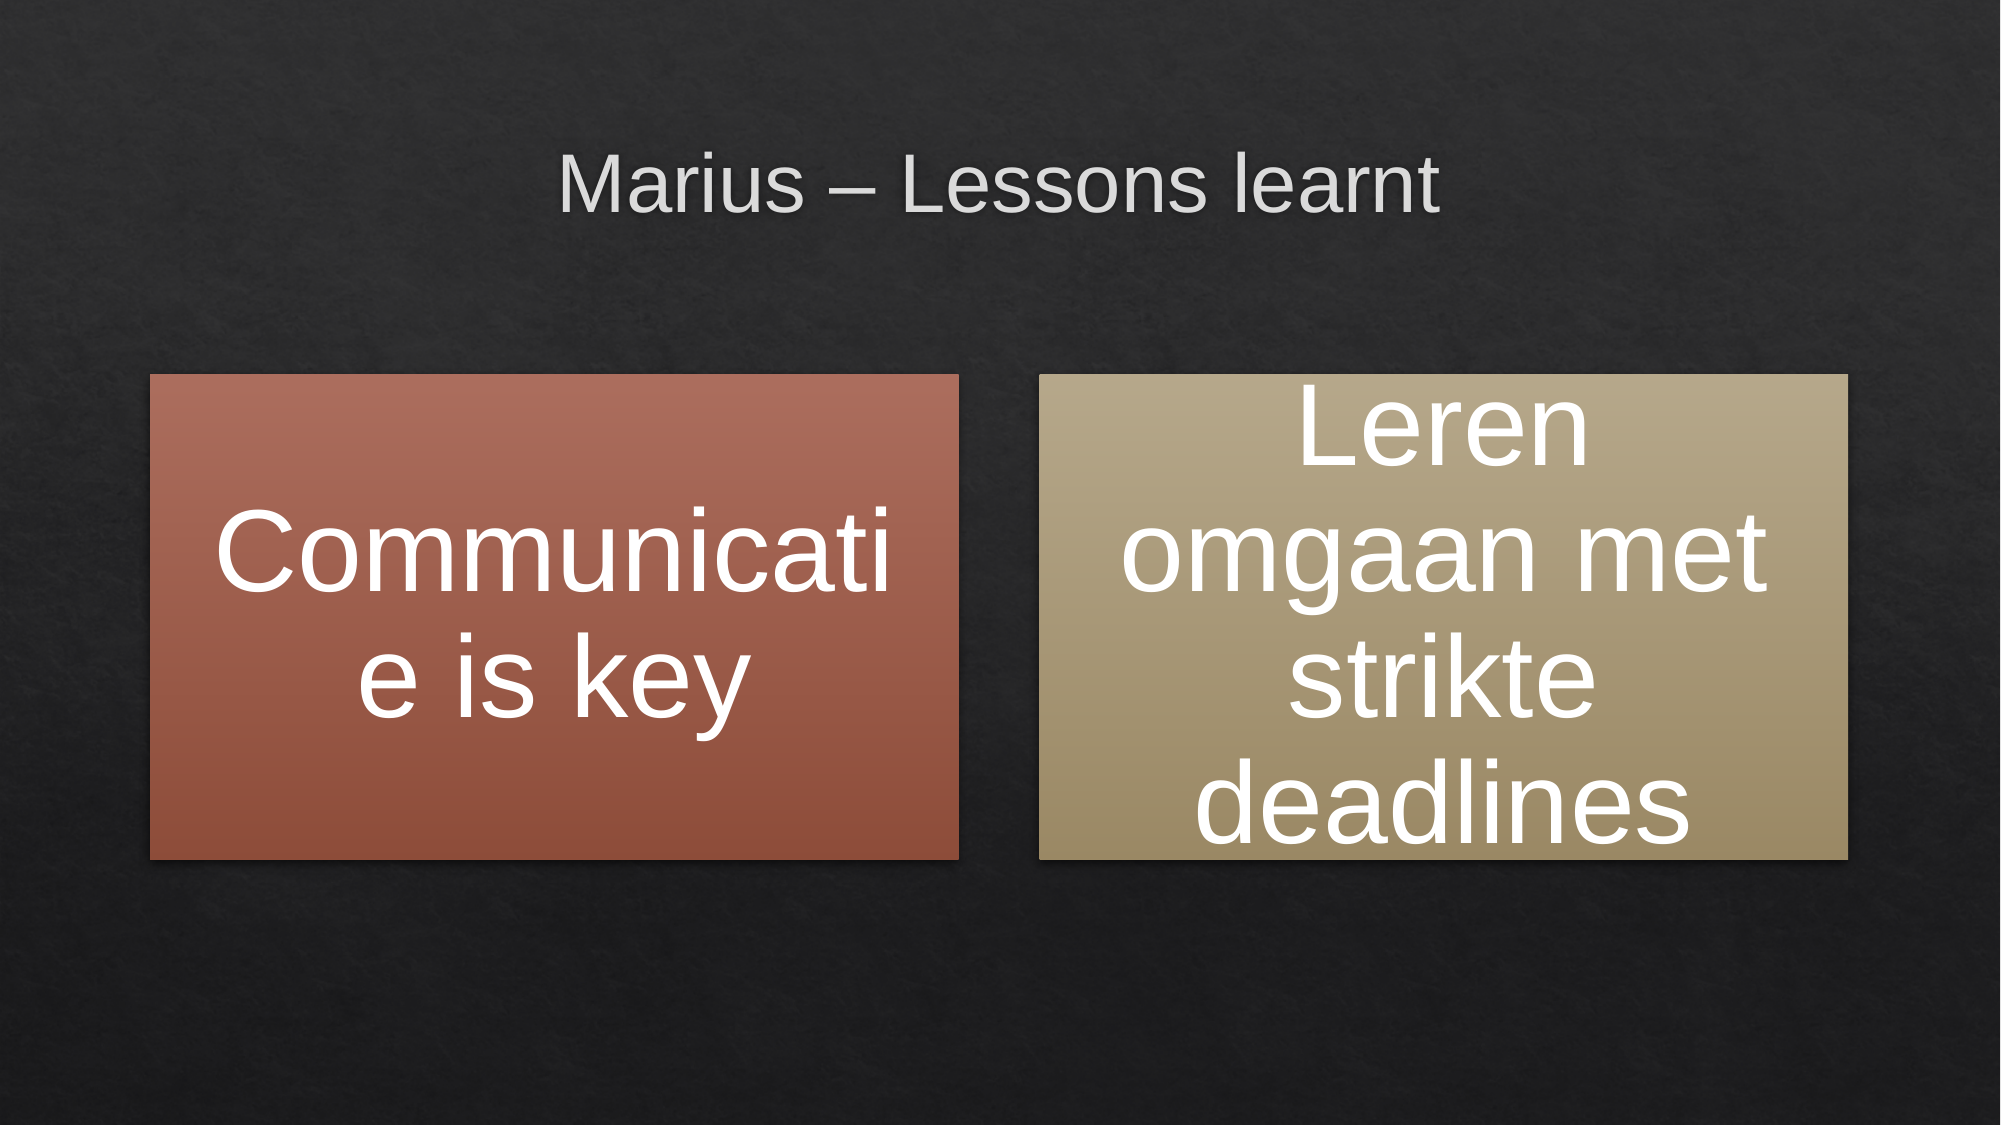

# Marius – Lessons learnt
Communicatie is key
Leren omgaan met strikte deadlines